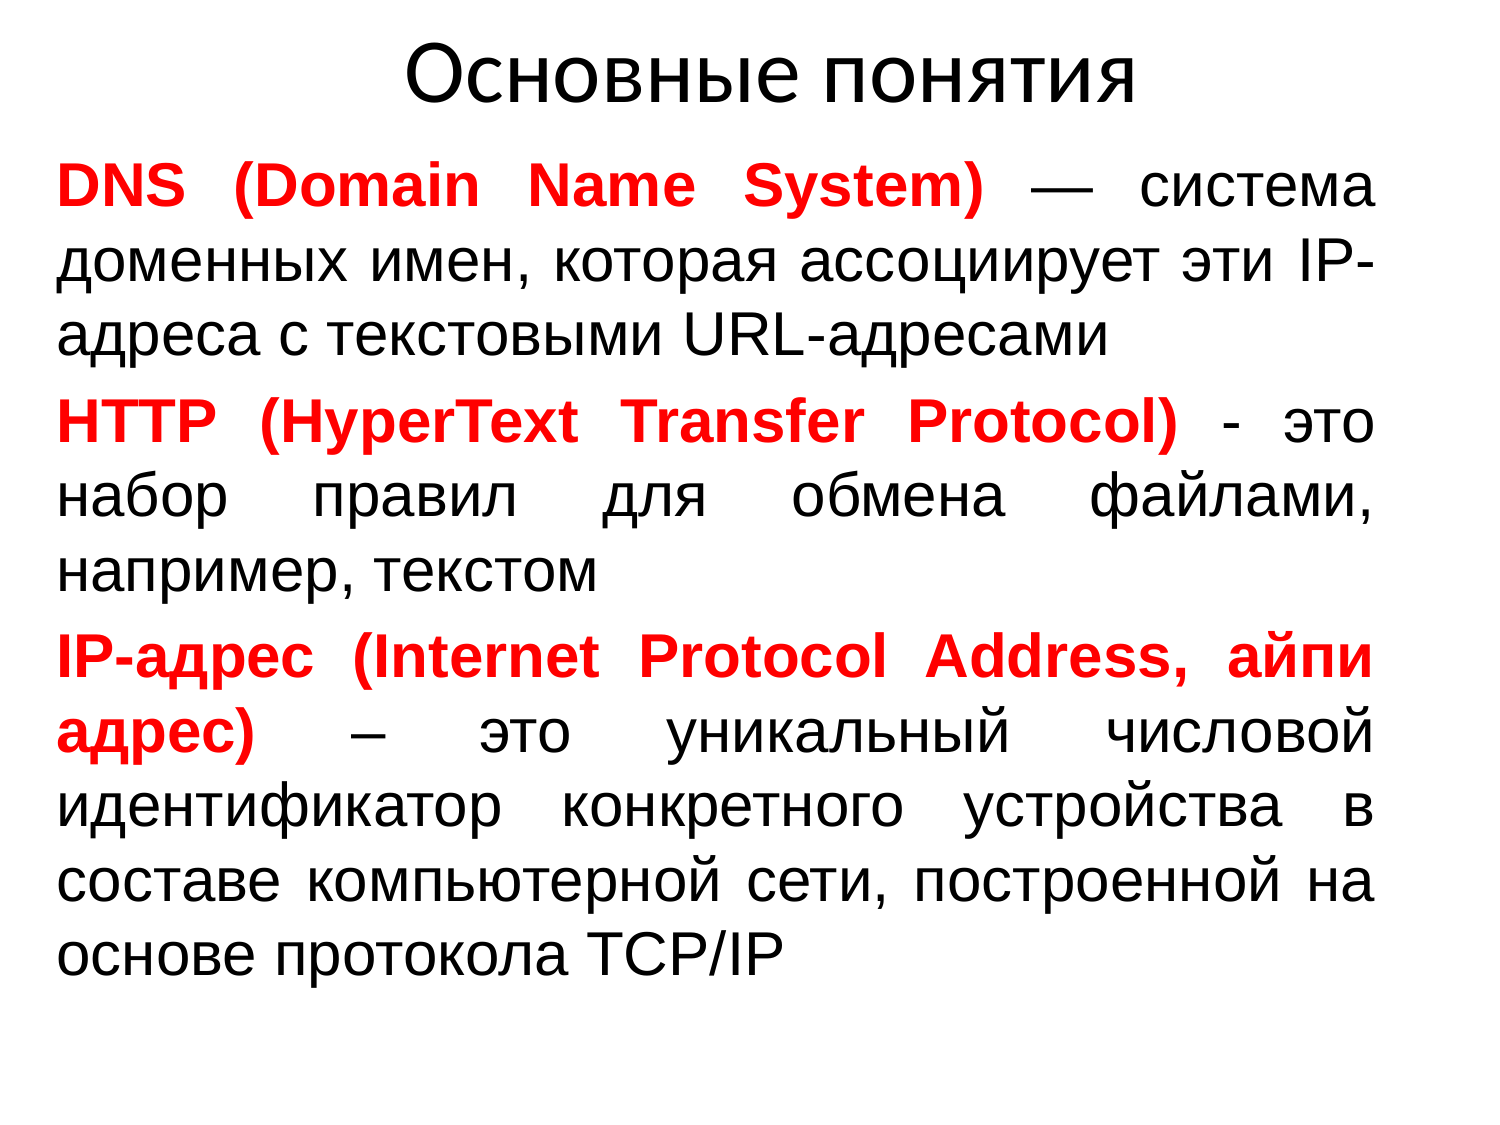

# Основные понятия
DNS (Domain Name System) — система доменных имен, которая ассоциирует эти IP-адреса с текстовыми URL-адресами
HTTP (HyperText Transfer Protocol) - это набор правил для обмена файлами, например, текстом
IP-адрес (Internet Protocol Address, айпи адрес) – это уникальный числовой идентификатор конкретного устройства в составе компьютерной сети, построенной на основе протокола TCP/IP